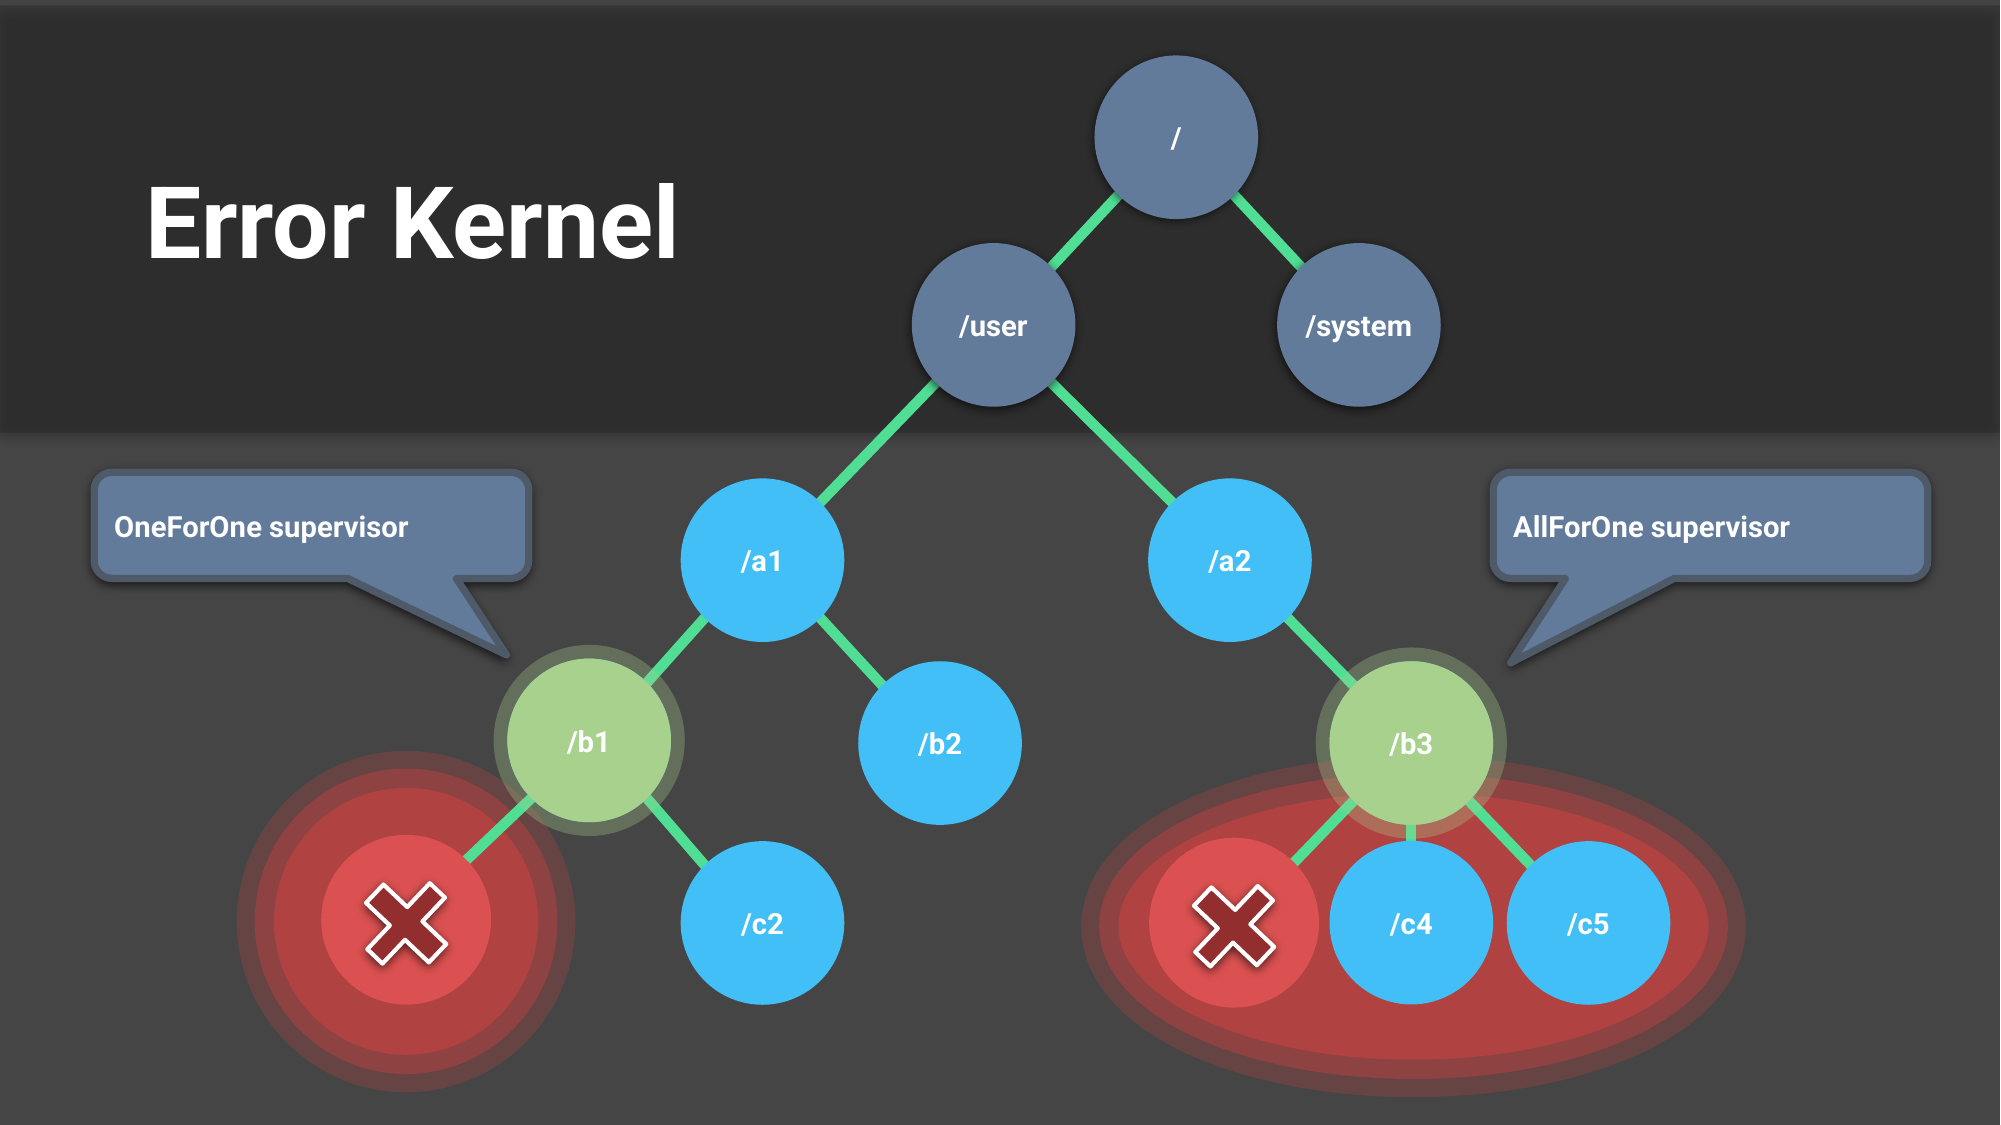

/
Error Kernel
/user
/system
OneForOne supervisor
AllForOne supervisor
/a2
/a1
/b1
/b1
/b2
/b3
/b3

/c1

/c4
/c3
/c5
/c2